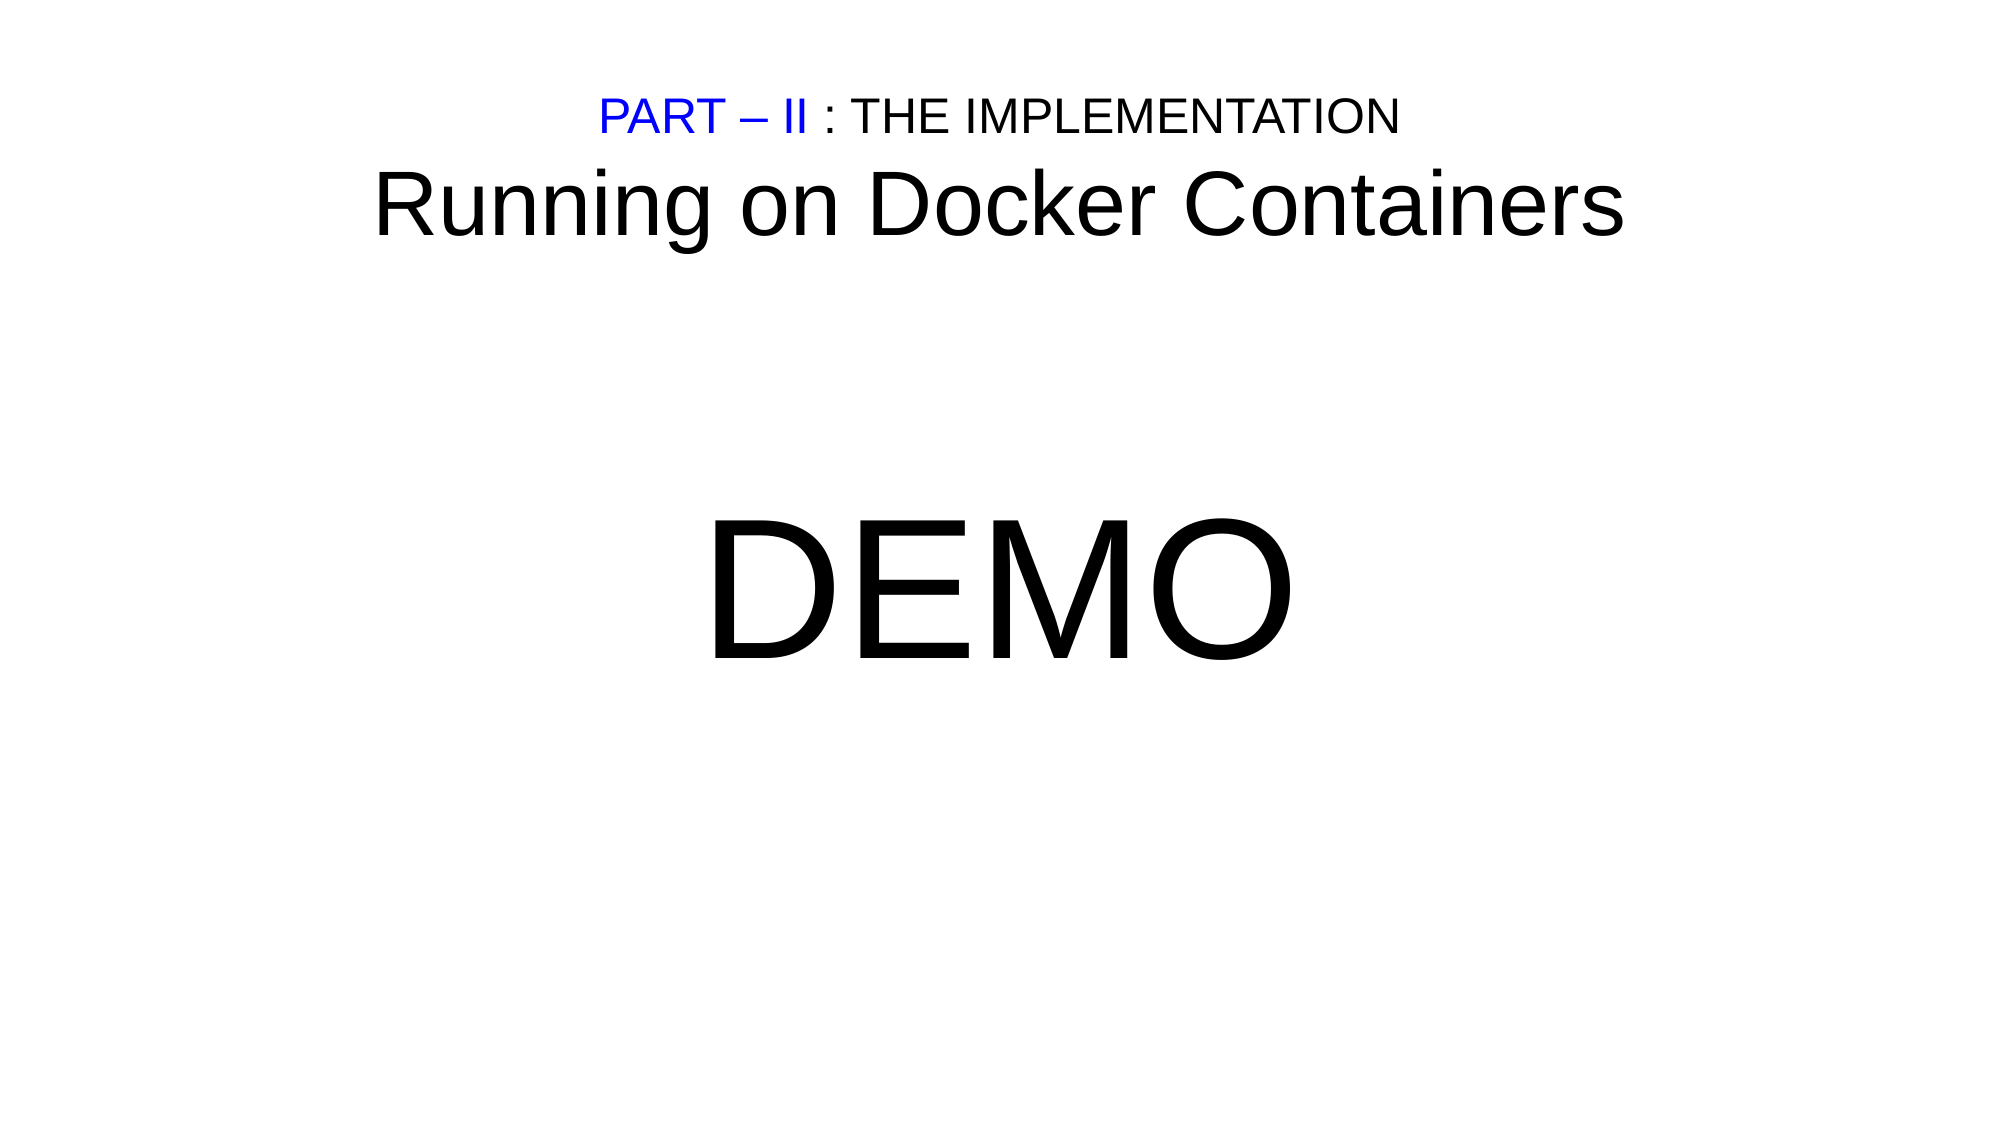

PART – II : THE IMPLEMENTATION
Running on Docker Containers
DEMO